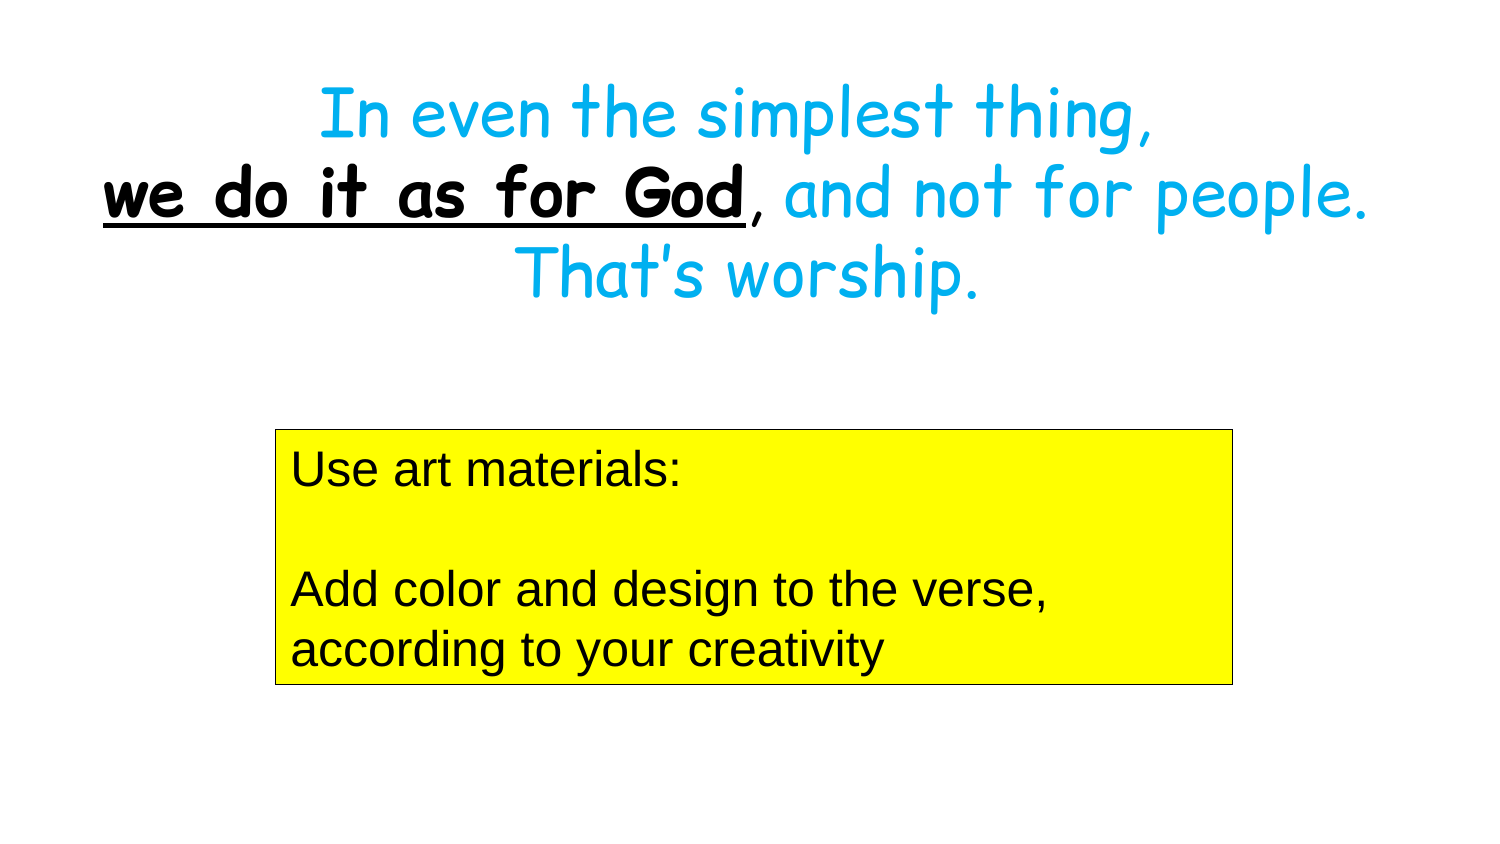

In even the simplest thing,
we do it as for God, and not for people.
That’s worship.
Use art materials:

Add color and design to the verse, according to your creativity